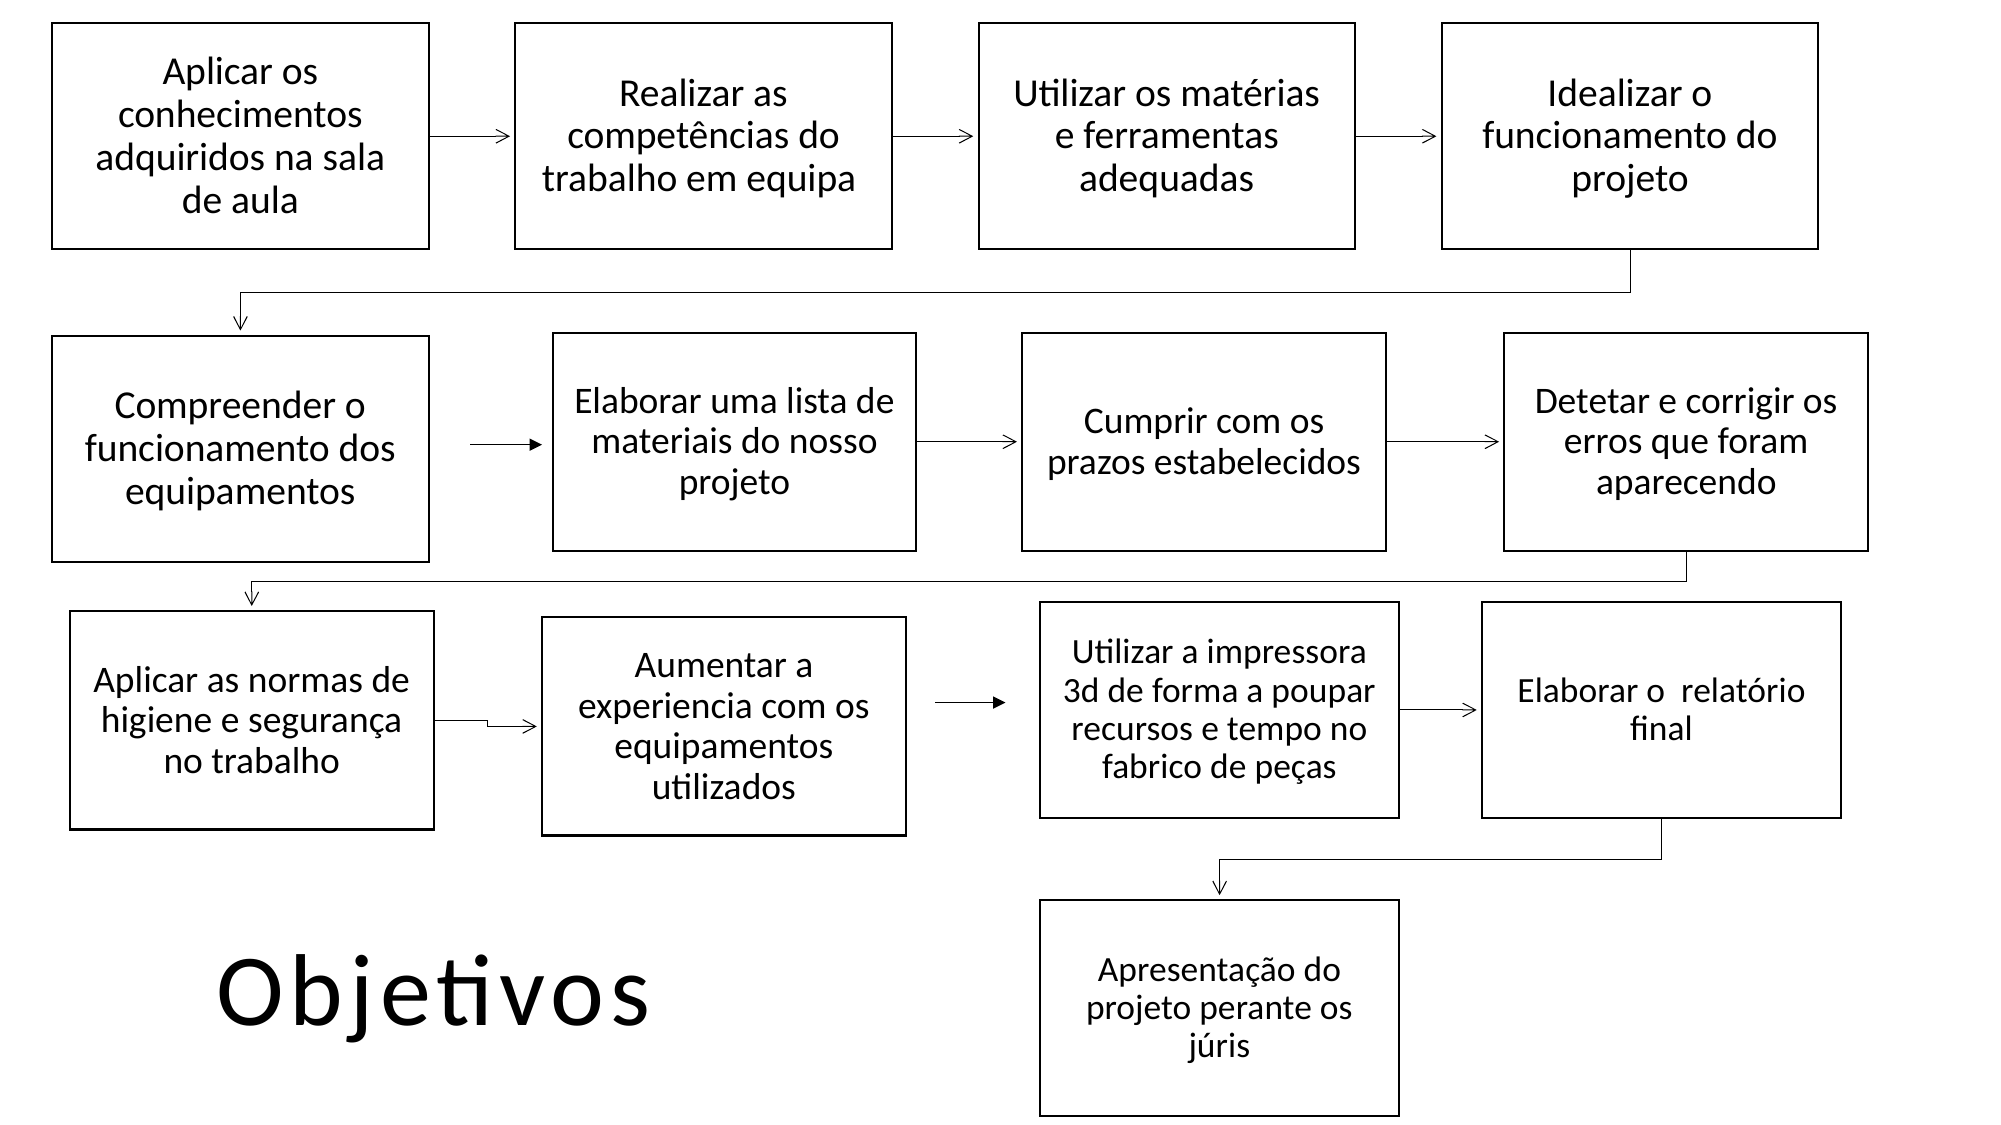

Aplicar os conhecimentos adquiridos na sala de aula

Realizar as competências do trabalho em equipa

Utilizar os matérias e ferramentas adequadas

Idealizar o funcionamento do projeto
Compreender o funcionamento dos equipamentos

Elaborar uma lista de materiais do nosso projeto

Cumprir com os prazos estabelecidos

Detetar e corrigir os erros que foram aparecendo

Aplicar as normas de higiene e segurança no trabalho
Aumentar a experiencia com os equipamentos utilizados

Utilizar a impressora 3d de forma a poupar recursos e tempo no fabrico de peças

Elaborar o  relatório final
Apresentação do projeto perante os júris
# Objetivos